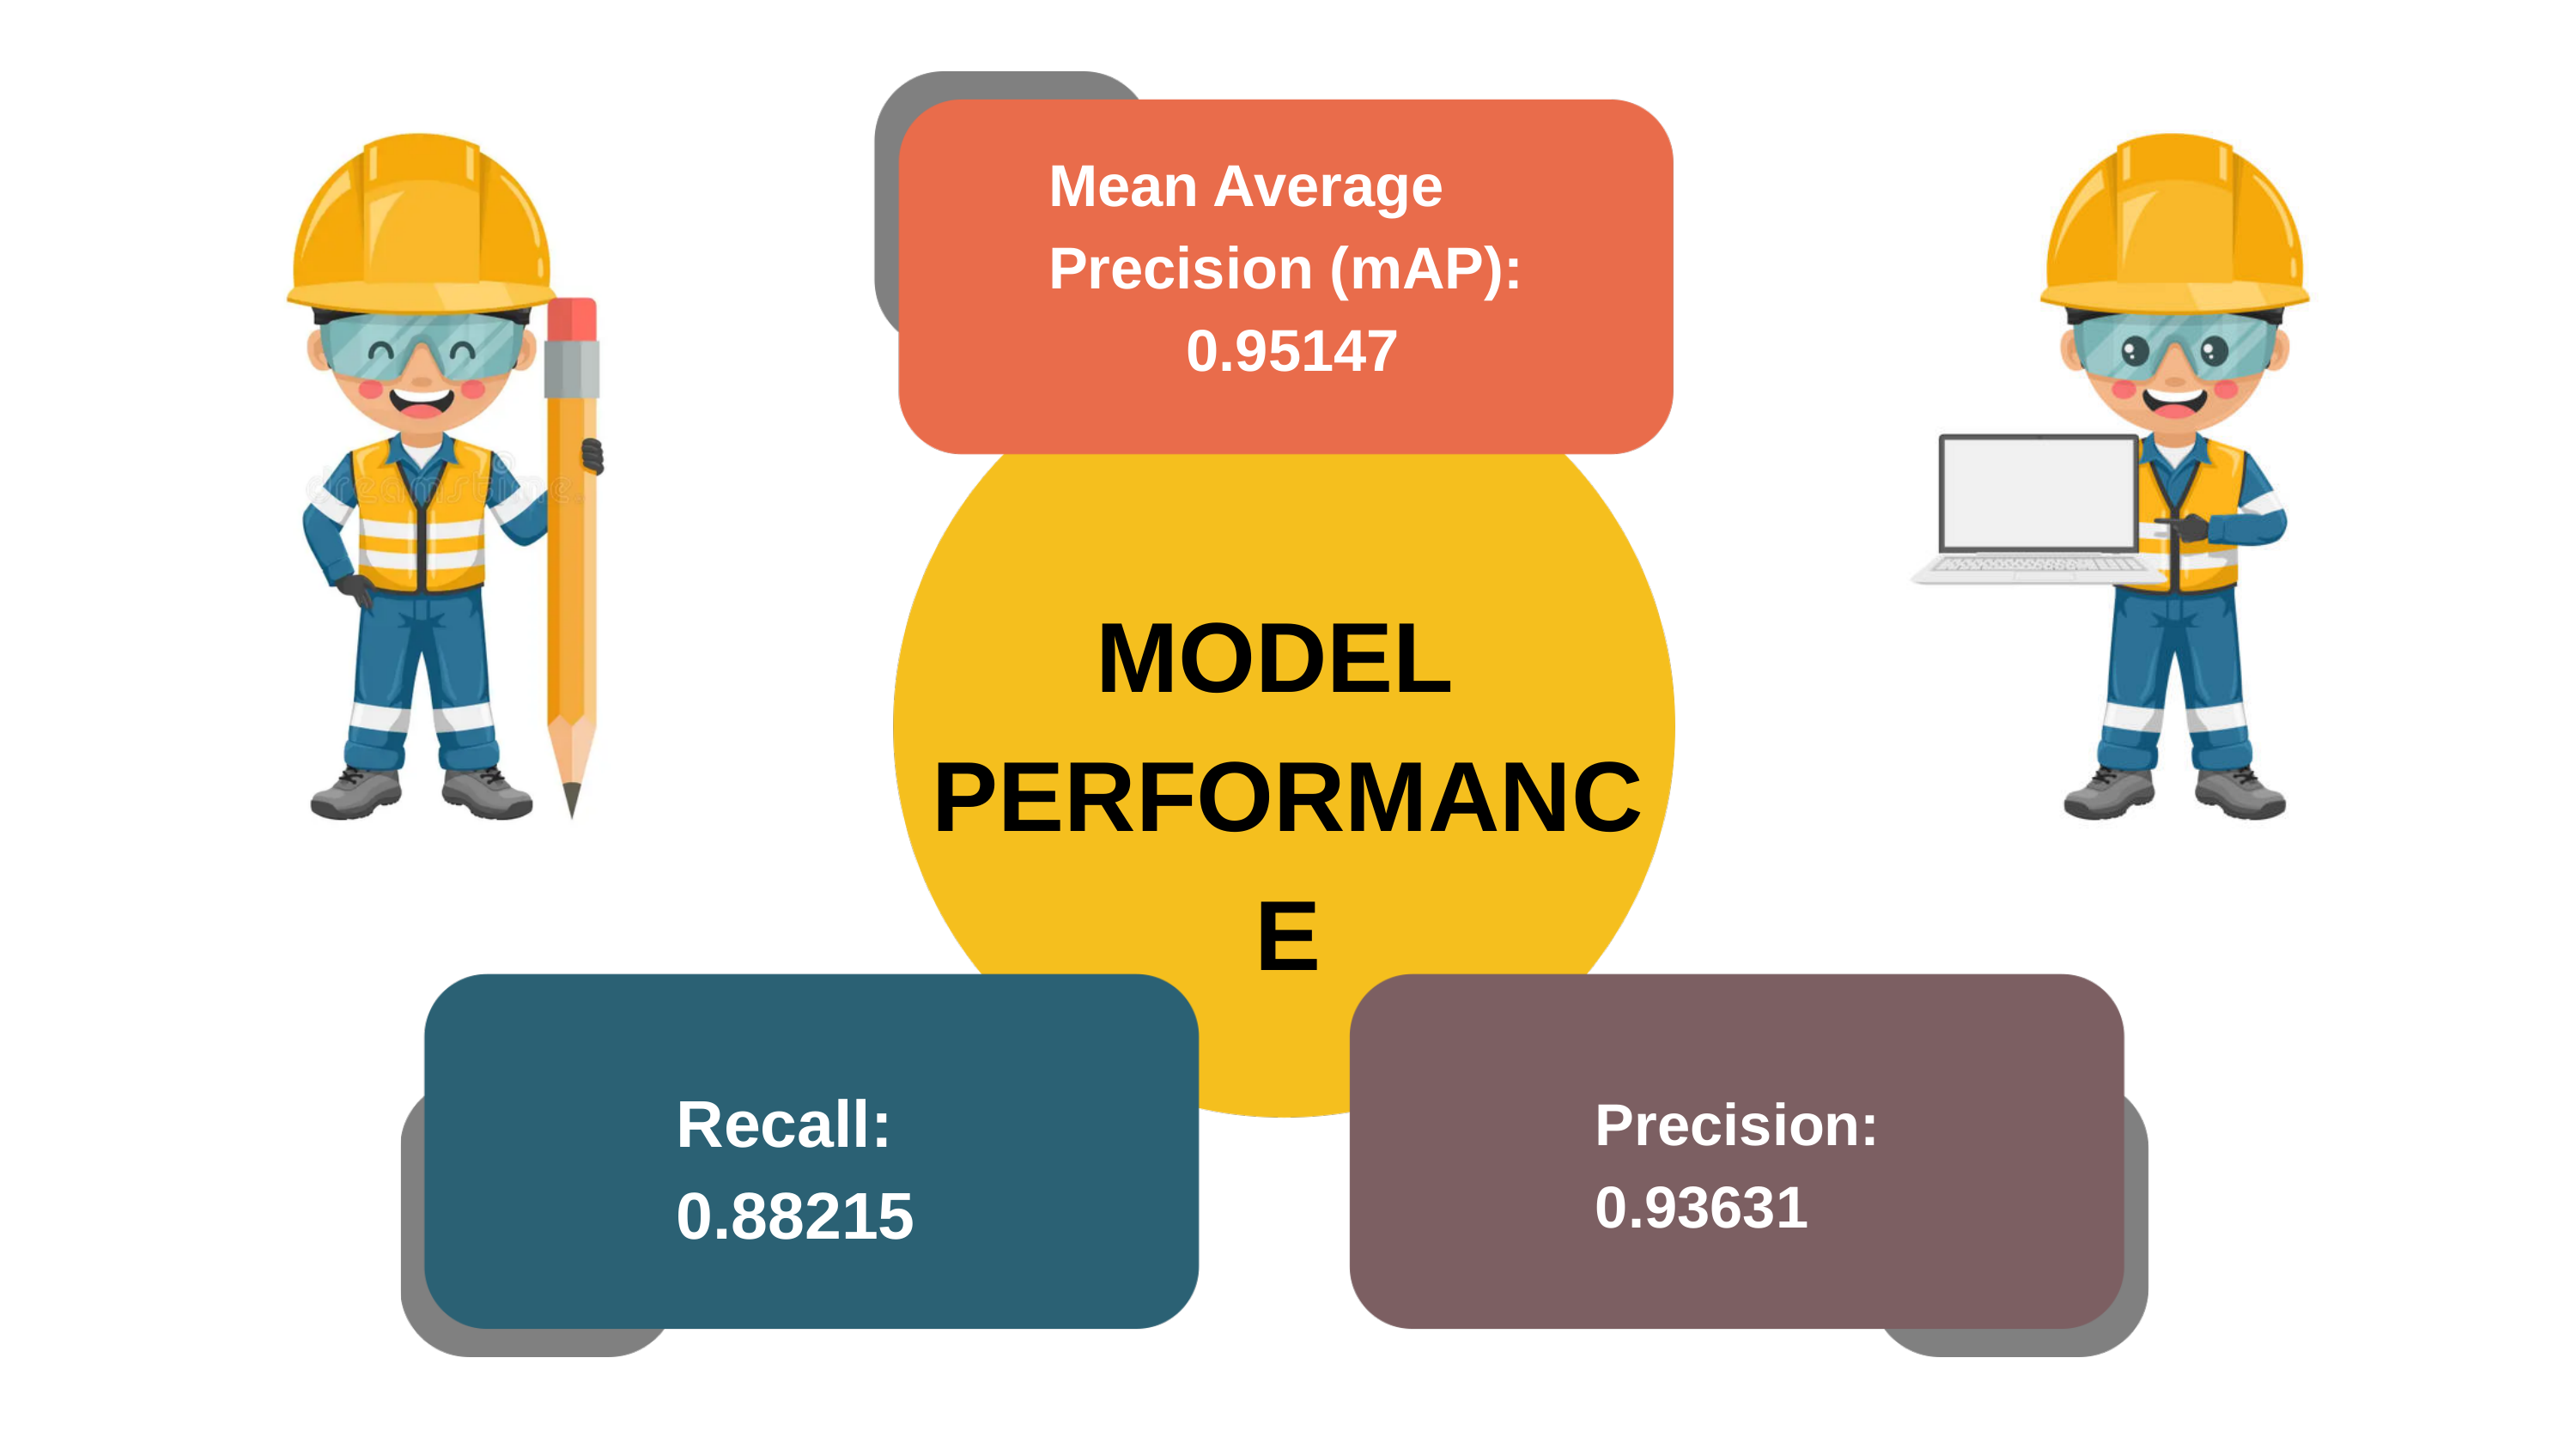

Mean Average
Precision (mAP):
0.95147

MODEL
PERFORMANCE

Recall:
0.88215

Precision:
0.93631